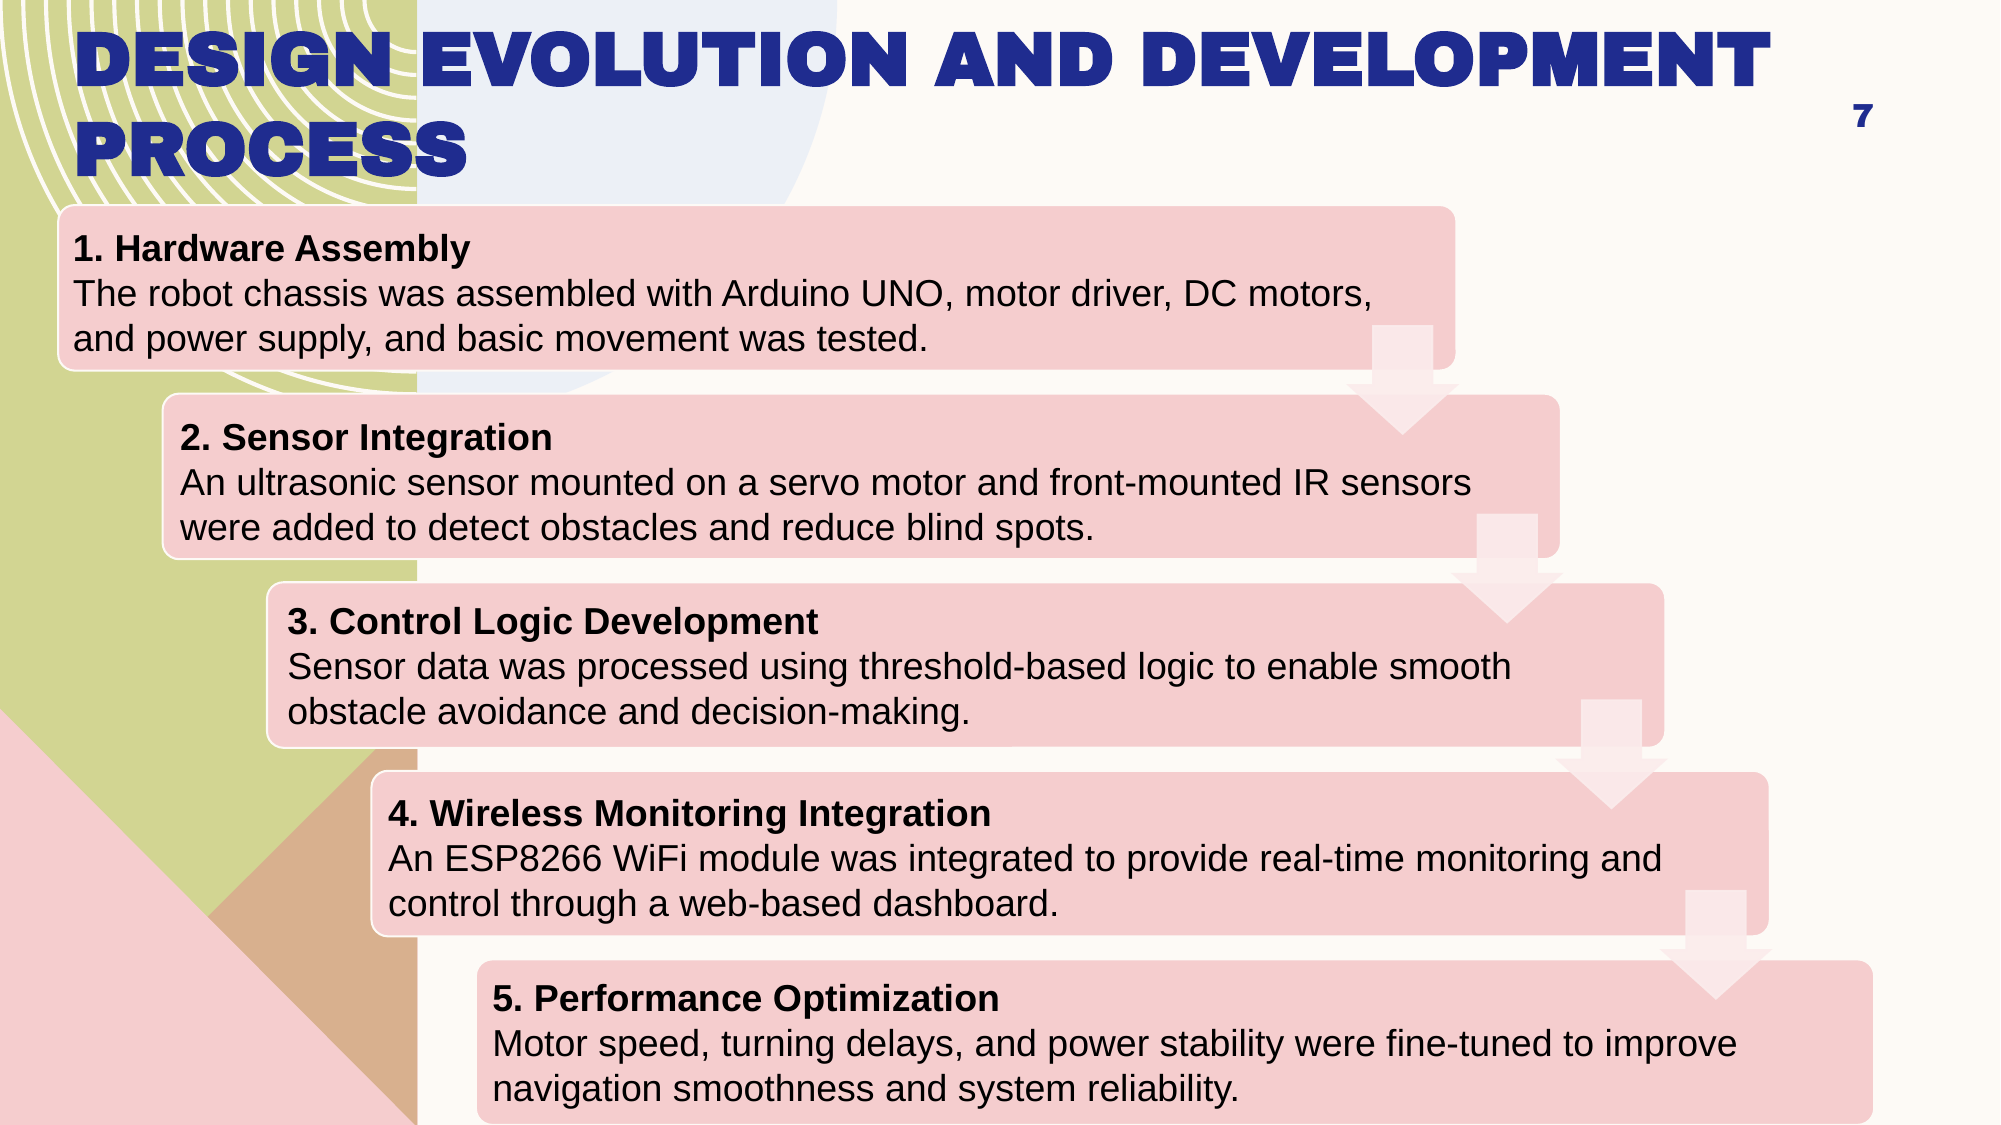

# Design Evolution and Development Process
7

1. Hardware Assembly
The robot chassis was assembled with Arduino UNO, motor driver, DC motors, and power supply, and basic movement was tested.
2. Sensor Integration
An ultrasonic sensor mounted on a servo motor and front-mounted IR sensors were added to detect obstacles and reduce blind spots.

3. Control Logic Development
Sensor data was processed using threshold-based logic to enable smooth obstacle avoidance and decision-making.
4. Wireless Monitoring Integration
An ESP8266 WiFi module was integrated to provide real-time monitoring and control through a web-based dashboard.
5. Performance Optimization
Motor speed, turning delays, and power stability were fine-tuned to improve navigation smoothness and system reliability.